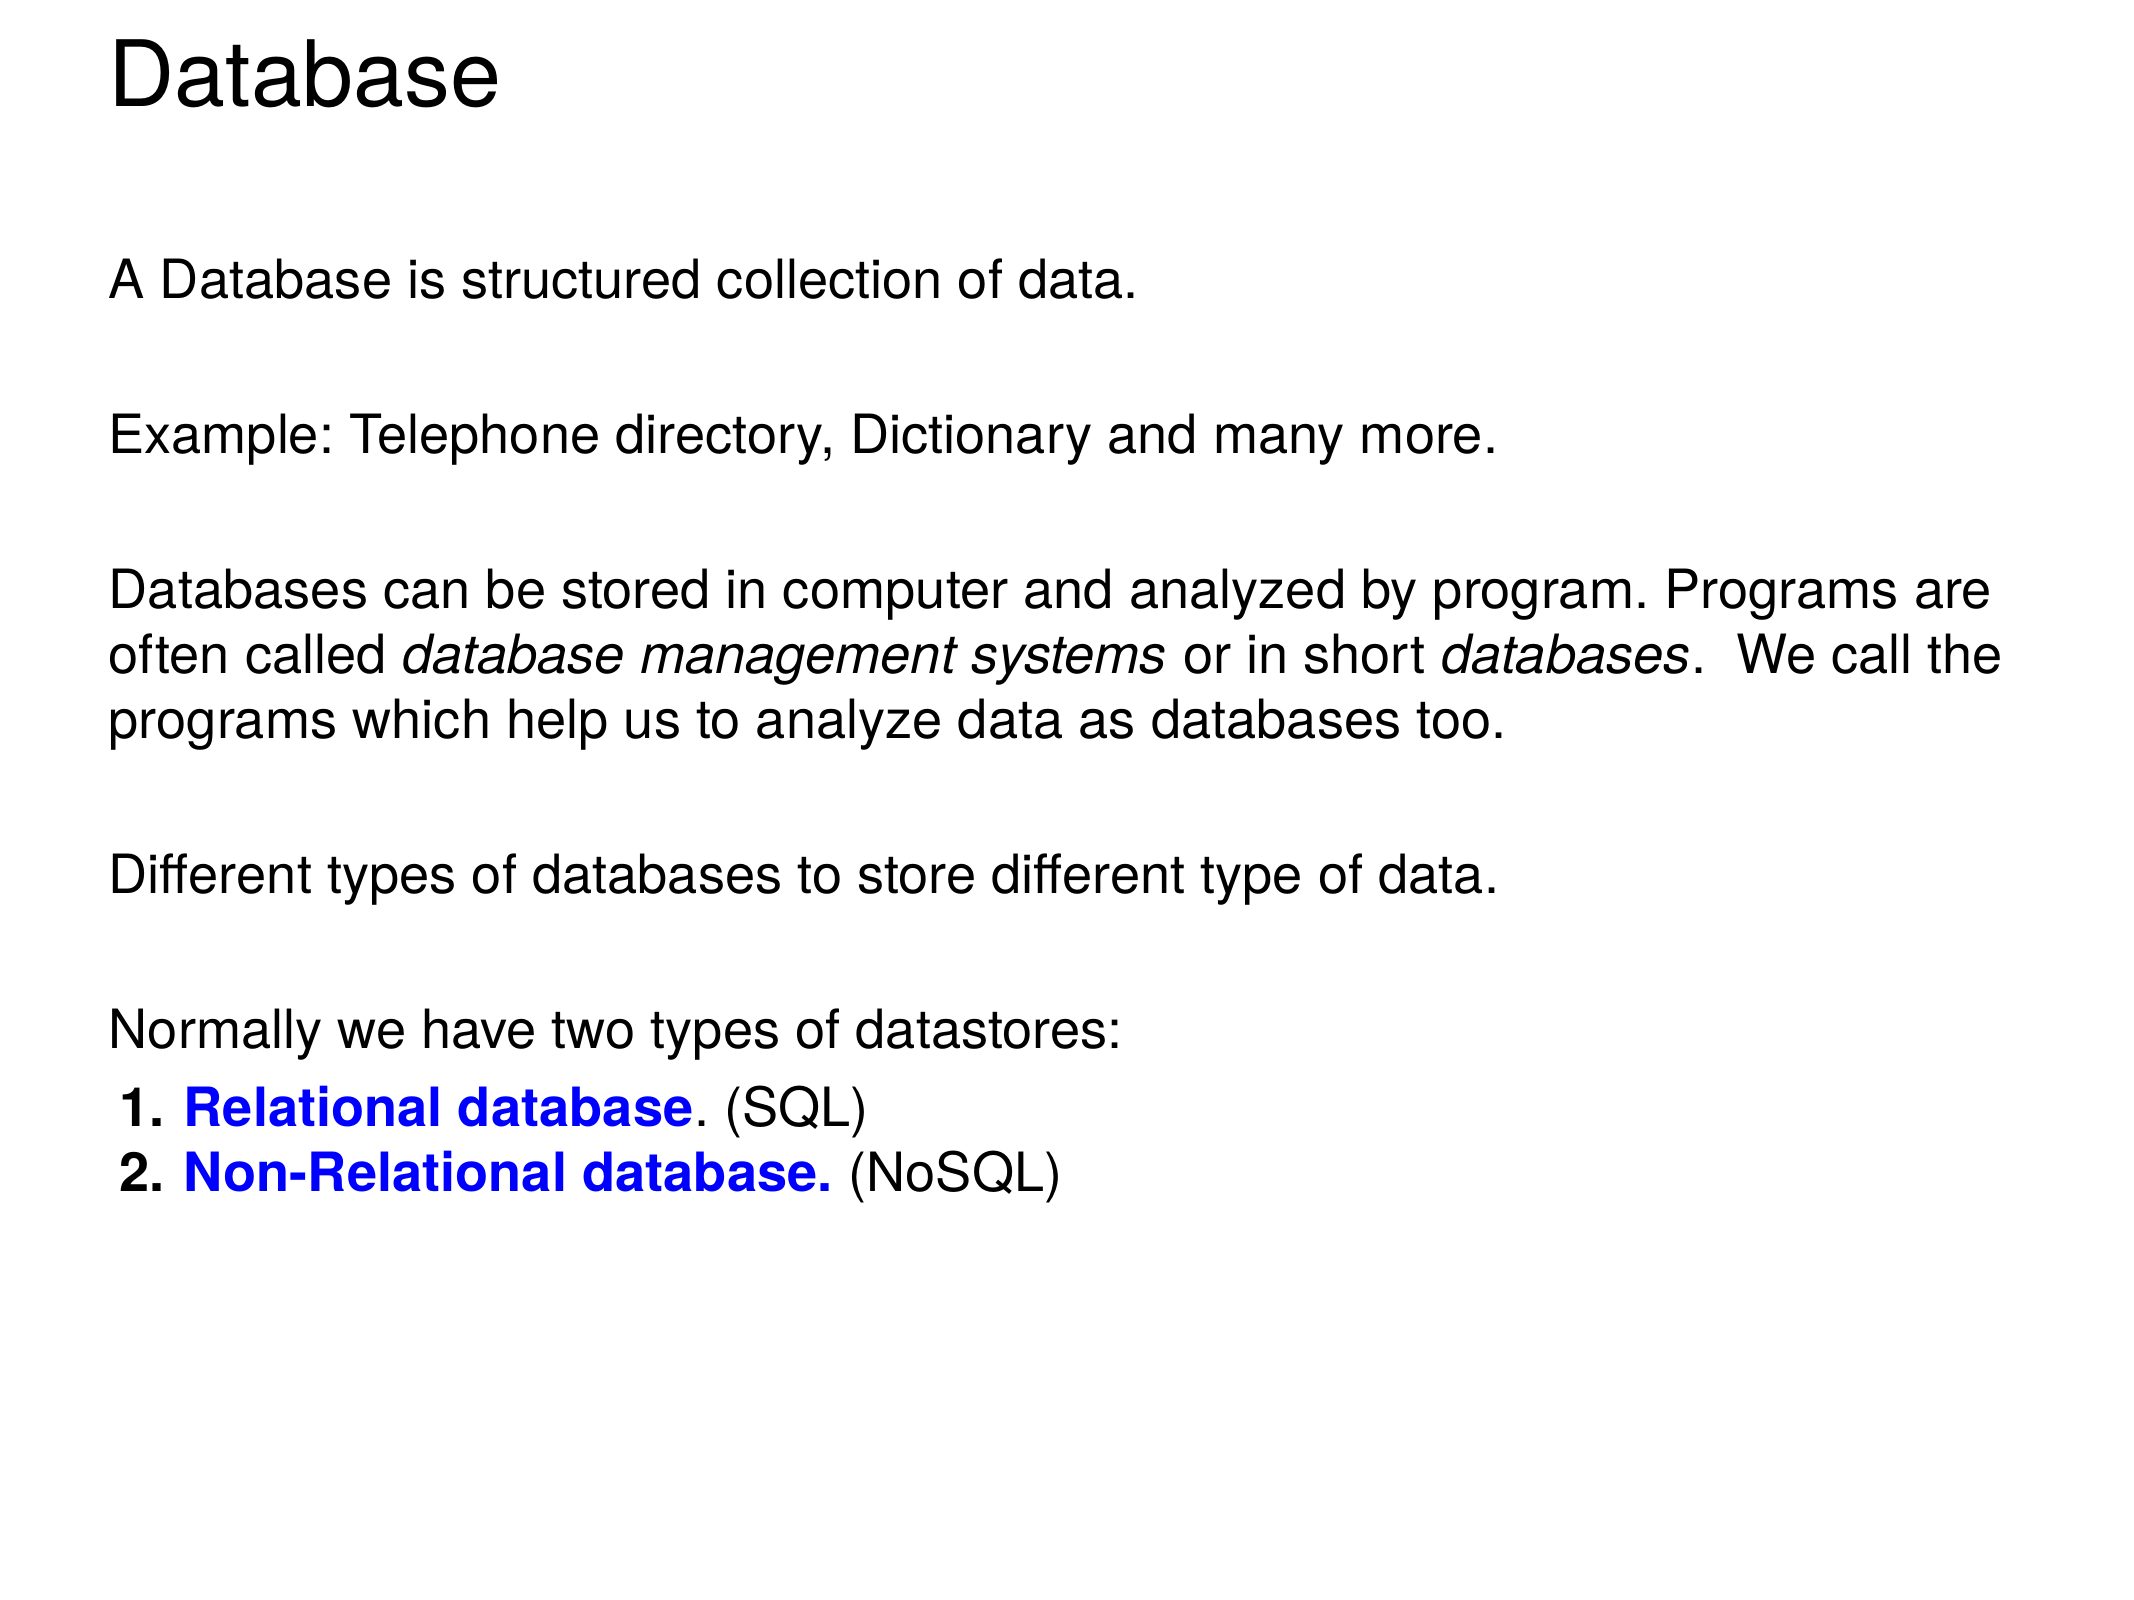

# Database
A Database is structured collection of data.

Example: Telephone directory, Dictionary and many more.

Databases can be stored in computer and analyzed by program. Programs are often called database management systems or in short databases.  We call the programs which help us to analyze data as databases too.

Different types of databases to store different type of data.

Normally we have two types of datastores:
Relational database. (SQL)
Non-Relational database. (NoSQL)